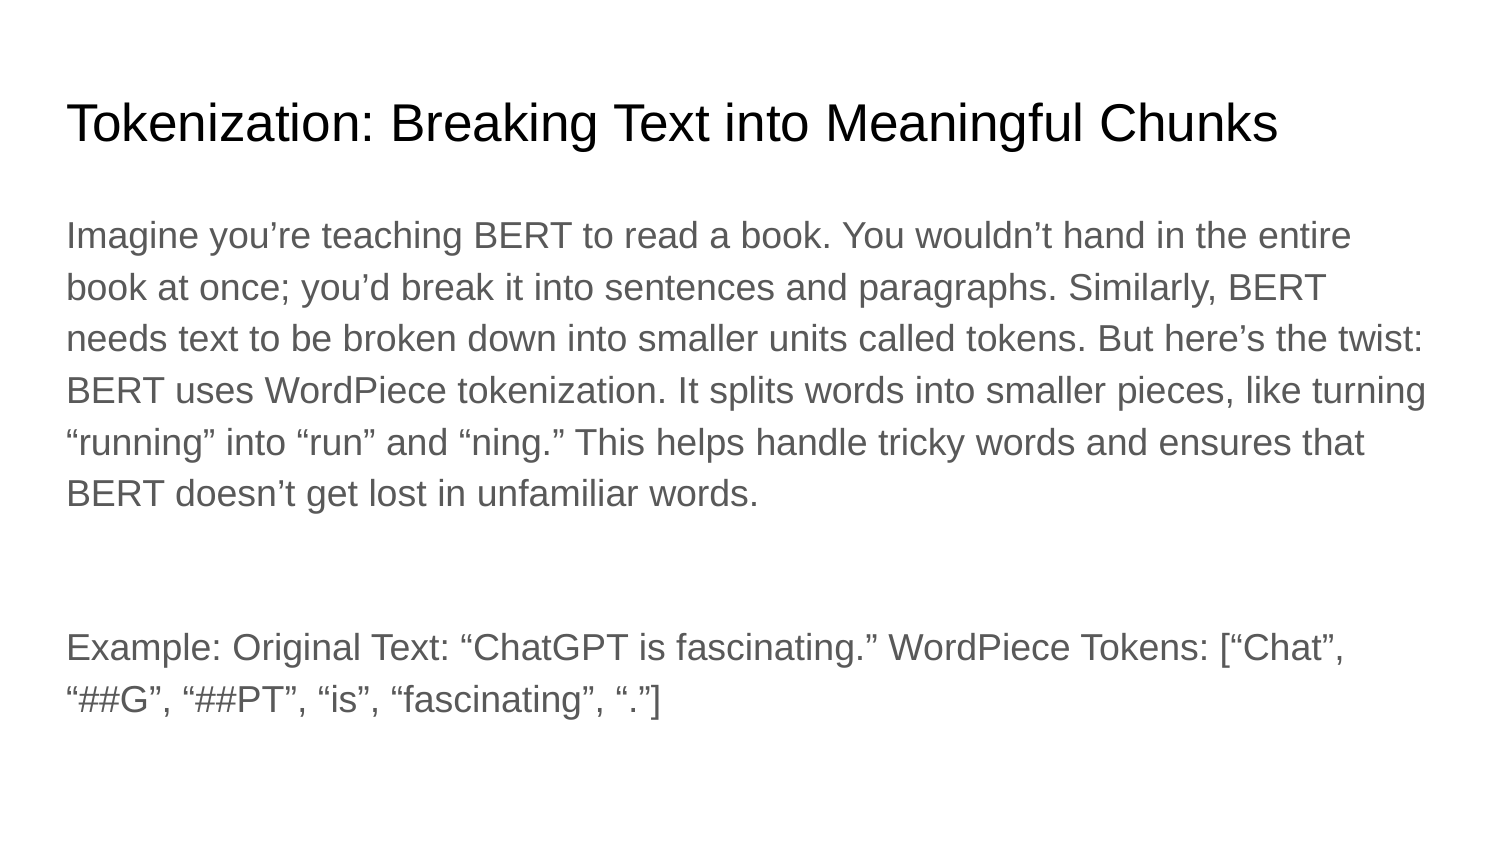

# Tokenization: Breaking Text into Meaningful Chunks

Imagine you’re teaching BERT to read a book. You wouldn’t hand in the entire book at once; you’d break it into sentences and paragraphs. Similarly, BERT needs text to be broken down into smaller units called tokens. But here’s the twist: BERT uses WordPiece tokenization. It splits words into smaller pieces, like turning “running” into “run” and “ning.” This helps handle tricky words and ensures that BERT doesn’t get lost in unfamiliar words.

Example: Original Text: “ChatGPT is fascinating.” WordPiece Tokens: [“Chat”, “##G”, “##PT”, “is”, “fascinating”, “.”]